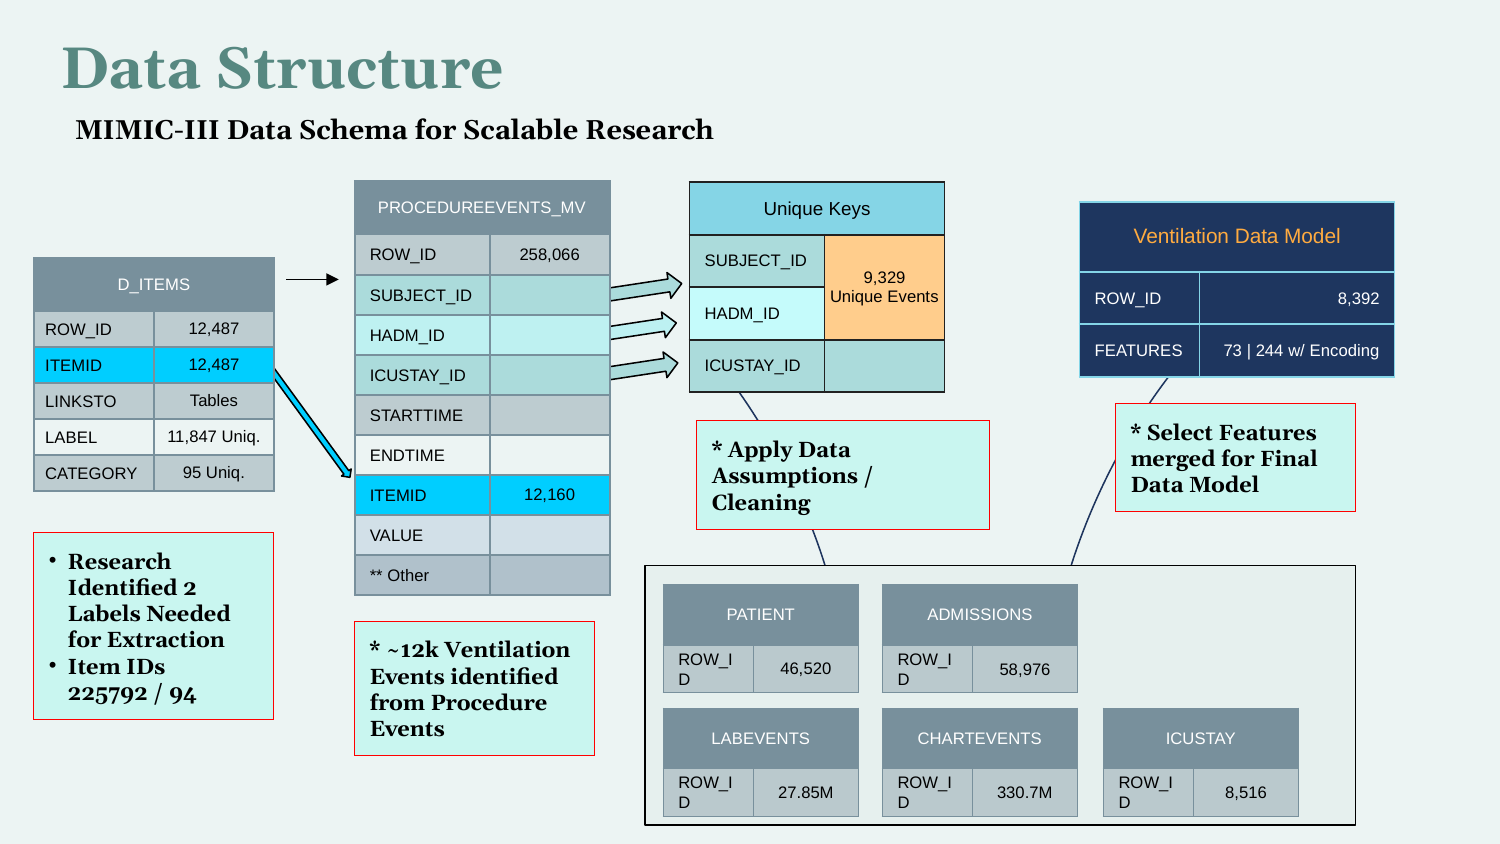

Data Structure
MIMIC-III Data Schema for Scalable Research
| PROCEDUREEVENTS\_MV |  |
| --- | --- |
| ROW\_ID | 258,066 |
| SUBJECT\_ID |  |
| HADM\_ID |  |
| ICUSTAY\_ID |  |
| STARTTIME |  |
| ENDTIME |  |
| ITEMID | 12,160 |
| VALUE |  |
| \*\* Other |  |
| Unique Keys |  |
| --- | --- |
| SUBJECT\_ID | 9,329 Unique Events |
| HADM\_ID |  |
| ICUSTAY\_ID |  |
| Ventilation Data Model |  |
| --- | --- |
| ROW\_ID | 8,392 |
| FEATURES | 73 | 244 w/ Encoding |
| D\_ITEMS |  |
| --- | --- |
| ROW\_ID | 12,487 |
| ITEMID | 12,487 |
| LINKSTO | Tables |
| LABEL | 11,847 Uniq. |
| CATEGORY | 95 Uniq. |

* Select Features merged for Final Data Model

* Apply Data Assumptions / Cleaning
Research Identified 2 Labels Needed for Extraction
Item IDs 225792 / 94

| PATIENT |  |
| --- | --- |
| ROW\_ID | 46,520 |
| ADMISSIONS |  |
| --- | --- |
| ROW\_ID | 58,976 |
* ~12k Ventilation Events identified from Procedure Events
| LABEVENTS |  |
| --- | --- |
| ROW\_ID | 27.85M |
| CHARTEVENTS |  |
| --- | --- |
| ROW\_ID | 330.7M |
| ICUSTAY |  |
| --- | --- |
| ROW\_ID | 8,516 |